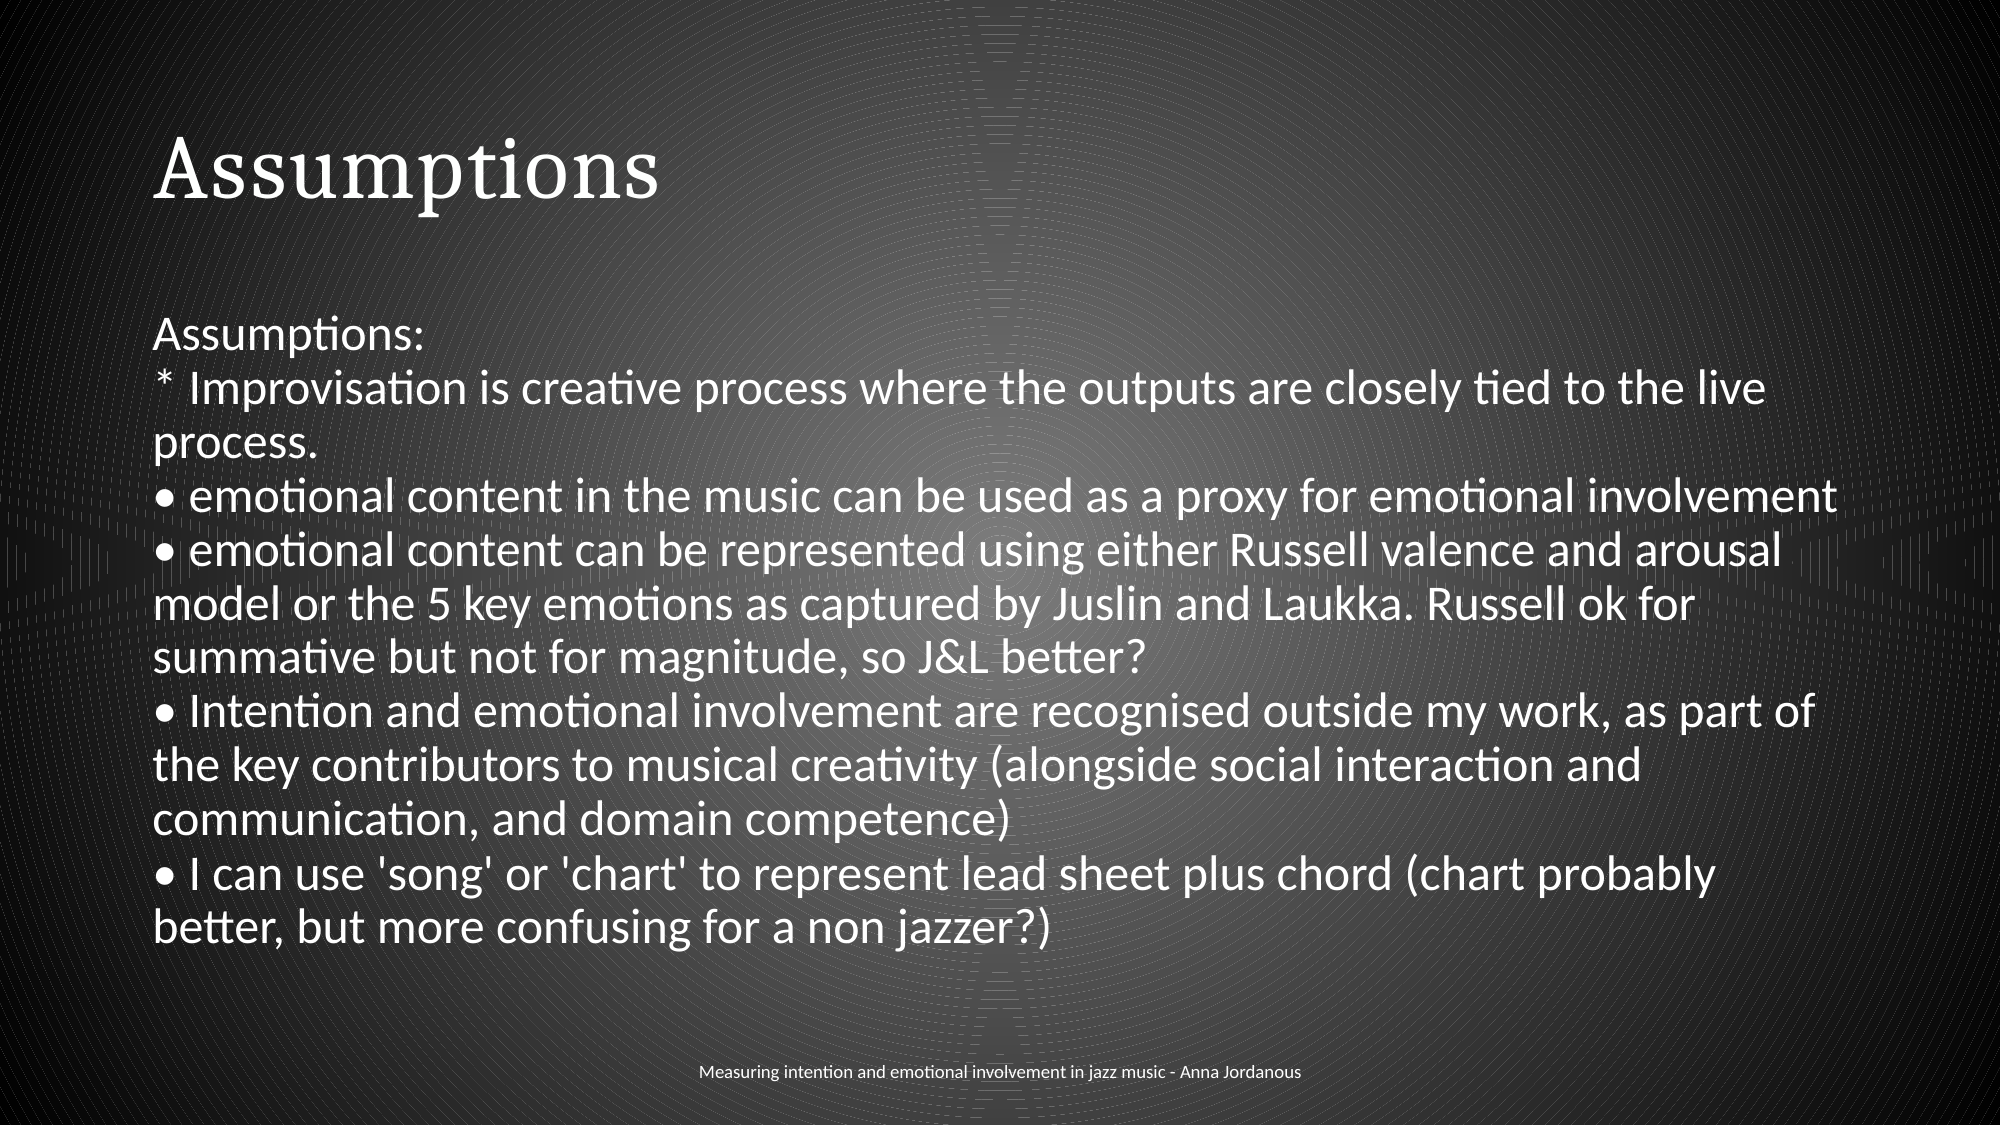

# Assumptions
Assumptions:
* Improvisation is creative process where the outputs are closely tied to the live process.
• emotional content in the music can be used as a proxy for emotional involvement
• emotional content can be represented using either Russell valence and arousal model or the 5 key emotions as captured by Juslin and Laukka. Russell ok for summative but not for magnitude, so J&L better?
• Intention and emotional involvement are recognised outside my work, as part of the key contributors to musical creativity (alongside social interaction and communication, and domain competence)
• I can use 'song' or 'chart' to represent lead sheet plus chord (chart probably better, but more confusing for a non jazzer?)
Measuring intention and emotional involvement in jazz music - Anna Jordanous